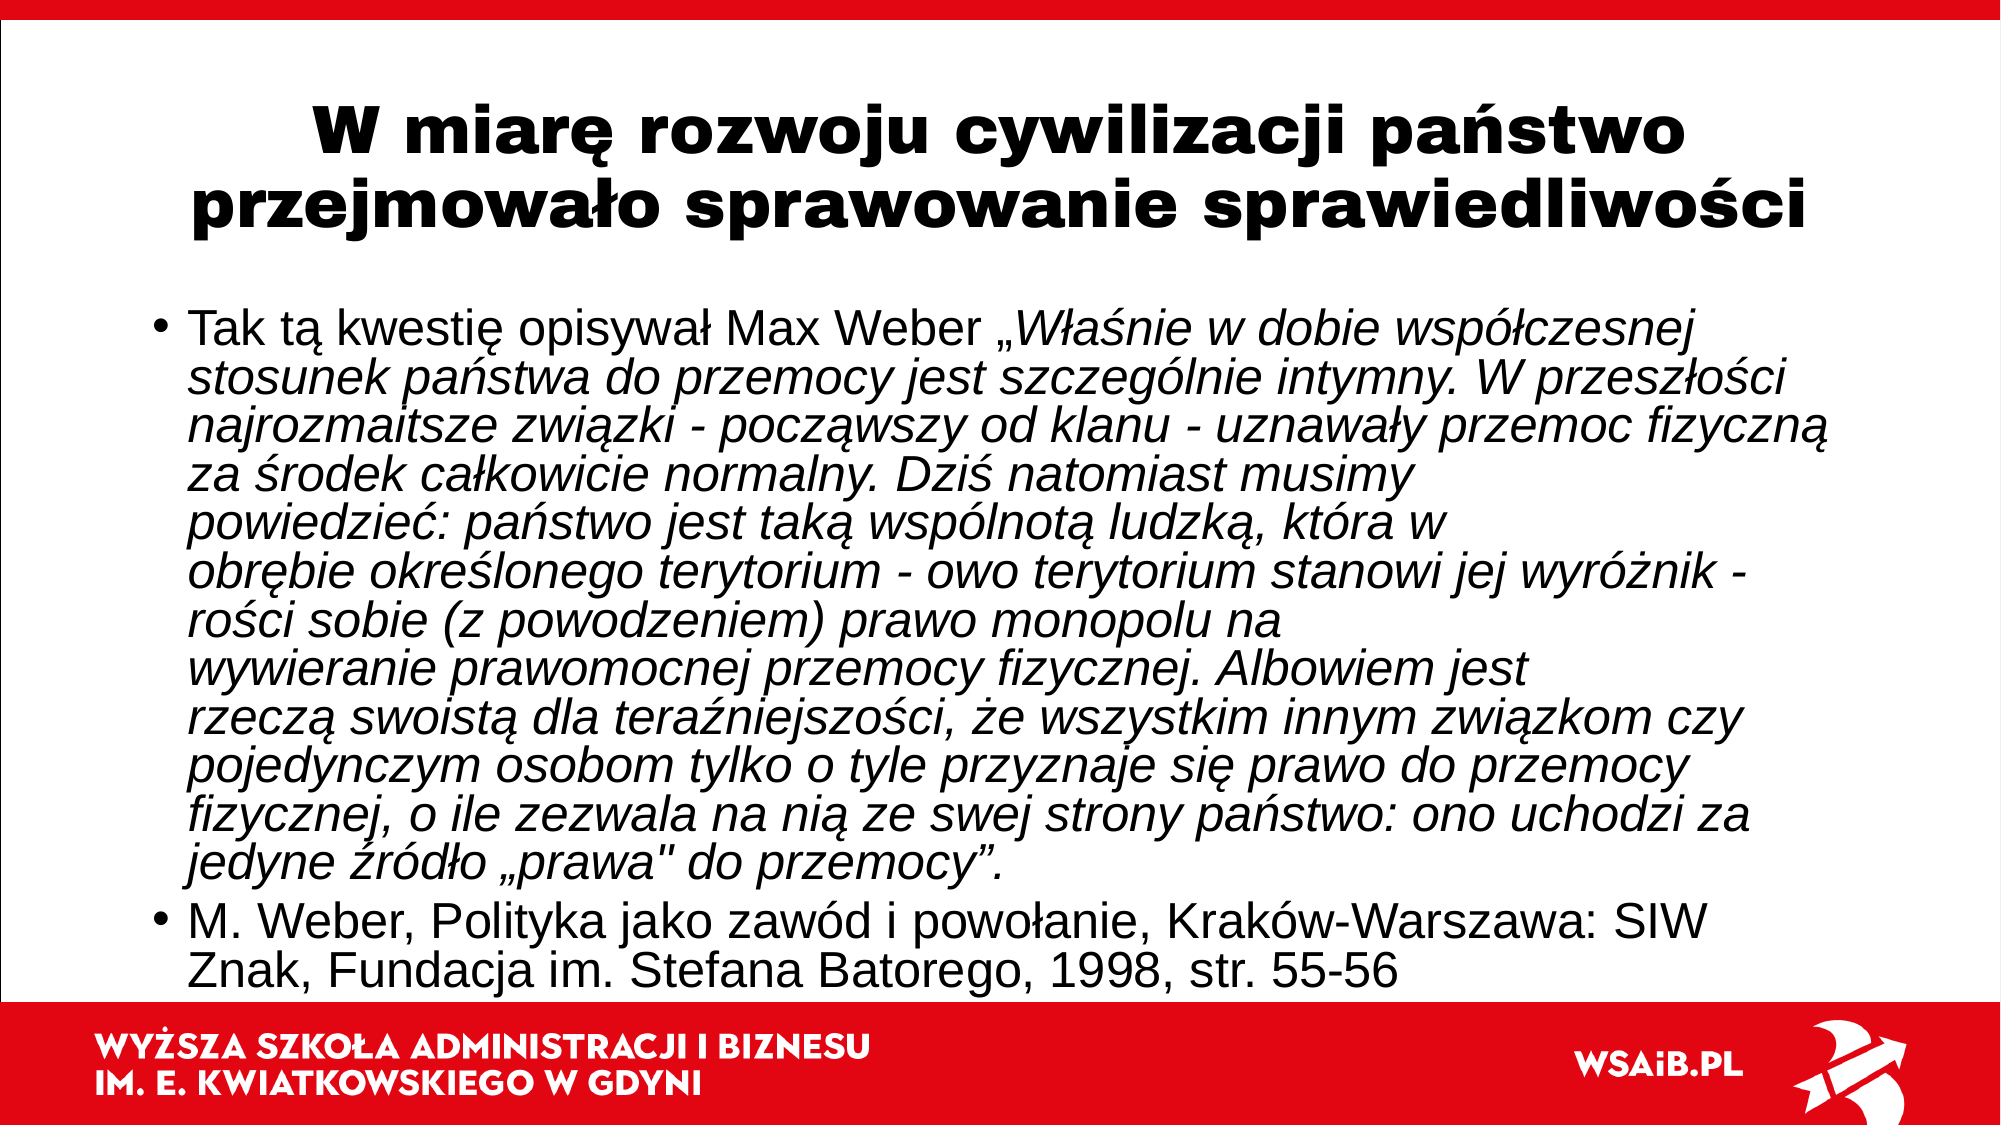

# W miarę rozwoju cywilizacji państwo przejmowało sprawowanie sprawiedliwości
Tak tą kwestię opisywał Max Weber „Właśnie w dobie współczesnej stosunek państwa do przemocy jest szczególnie intymny. W przeszłości najrozmaitsze związki - począwszy od klanu - uznawały przemoc fizyczną za środek całkowicie normalny. Dziś natomiast musimy powiedzieć: państwo jest taką wspólnotą ludzką, która w obrębie określonego terytorium - owo terytorium stanowi jej wyróżnik -rości sobie (z powodzeniem) prawo monopolu na wywieranie prawomocnej przemocy fizycznej. Albowiem jest rzeczą swoistą dla teraźniejszości, że wszystkim innym związkom czy pojedynczym osobom tylko o tyle przyznaje się prawo do przemocy fizycznej, o ile zezwala na nią ze swej strony państwo: ono uchodzi za jedyne źródło „prawa" do przemocy”.
M. Weber, Polityka jako zawód i powołanie, Kraków-Warszawa: SIW Znak, Fundacja im. Stefana Batorego, 1998, str. 55-56